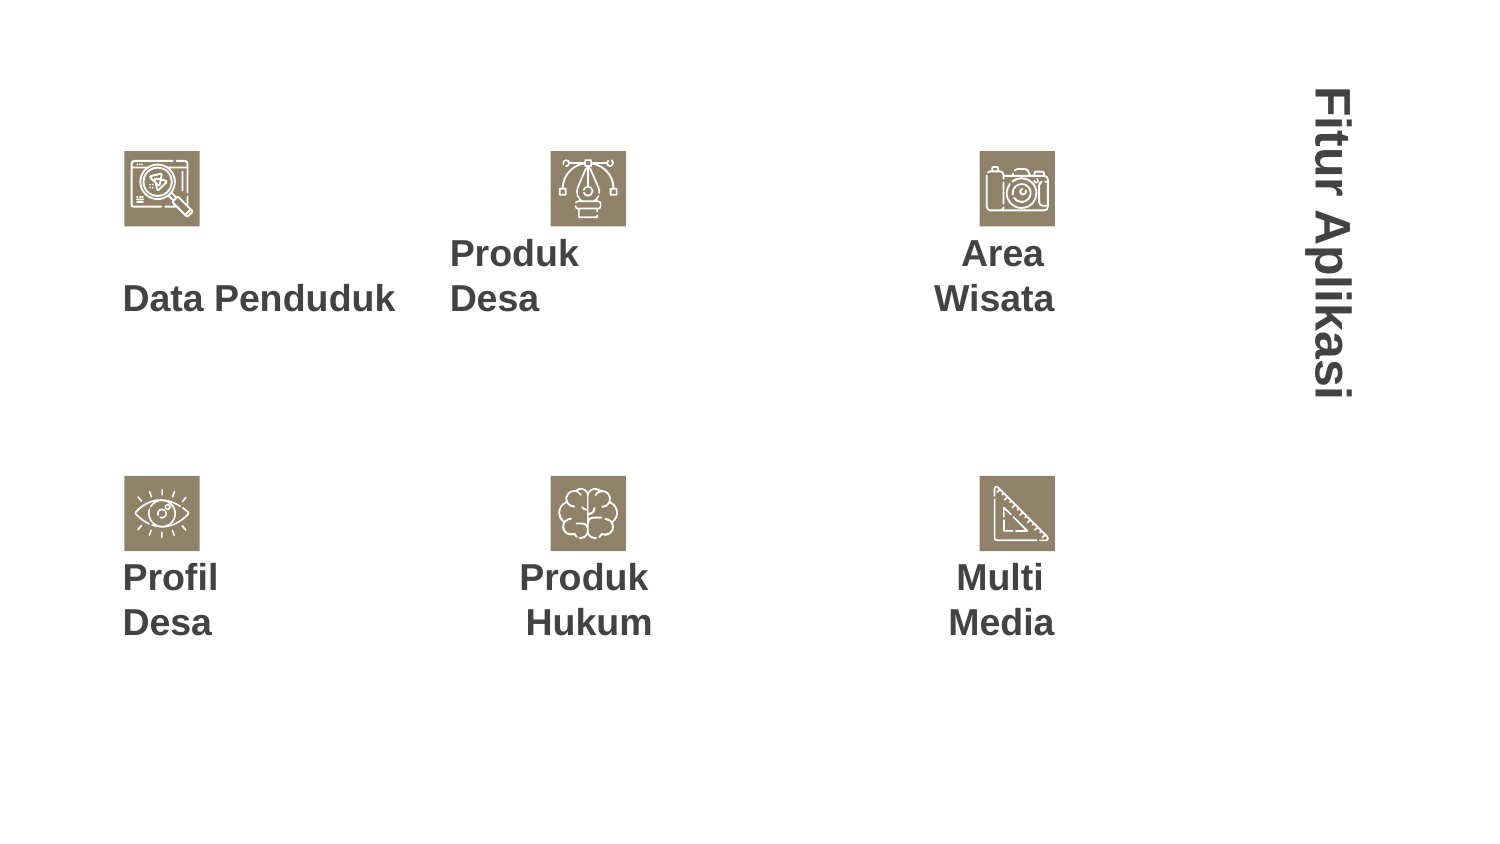

# Data Penduduk
Produk
Desa
Area
Wisata
Fitur Aplikasi

Profil
Desa
Produk
Hukum
Multi
Media